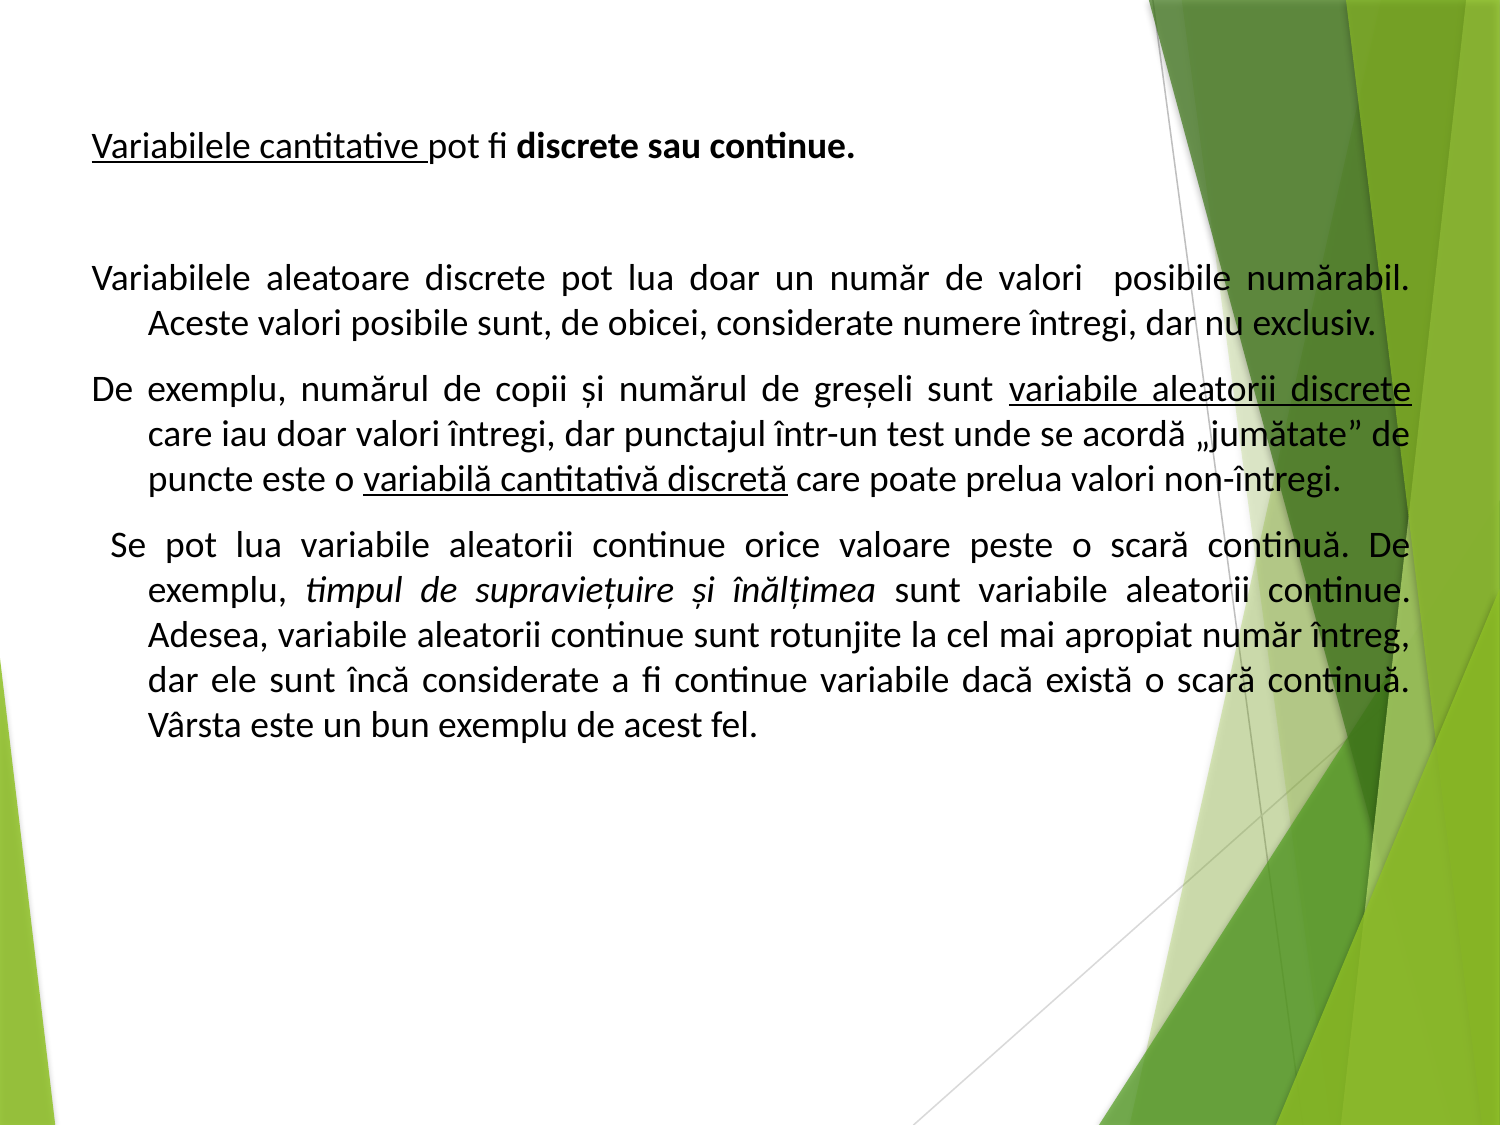

Variabilele cantitative pot fi discrete sau continue.

Variabilele aleatoare discrete pot lua doar un număr de valori  posibile numărabil. Aceste valori posibile sunt, de obicei, considerate numere întregi, dar nu exclusiv.
De exemplu, numărul de copii și numărul de greșeli sunt variabile aleatorii discrete care iau doar valori întregi, dar punctajul într-un test unde se acordă „jumătate” de puncte este o variabilă cantitativă discretă care poate prelua valori non-întregi.
 Se pot lua variabile aleatorii continue orice valoare peste o scară continuă. De exemplu, timpul de supraviețuire și înălțimea sunt variabile aleatorii continue. Adesea, variabile aleatorii continue sunt rotunjite la cel mai apropiat număr întreg, dar ele sunt încă considerate a fi continue variabile dacă există o scară continuă. Vârsta este un bun exemplu de acest fel.